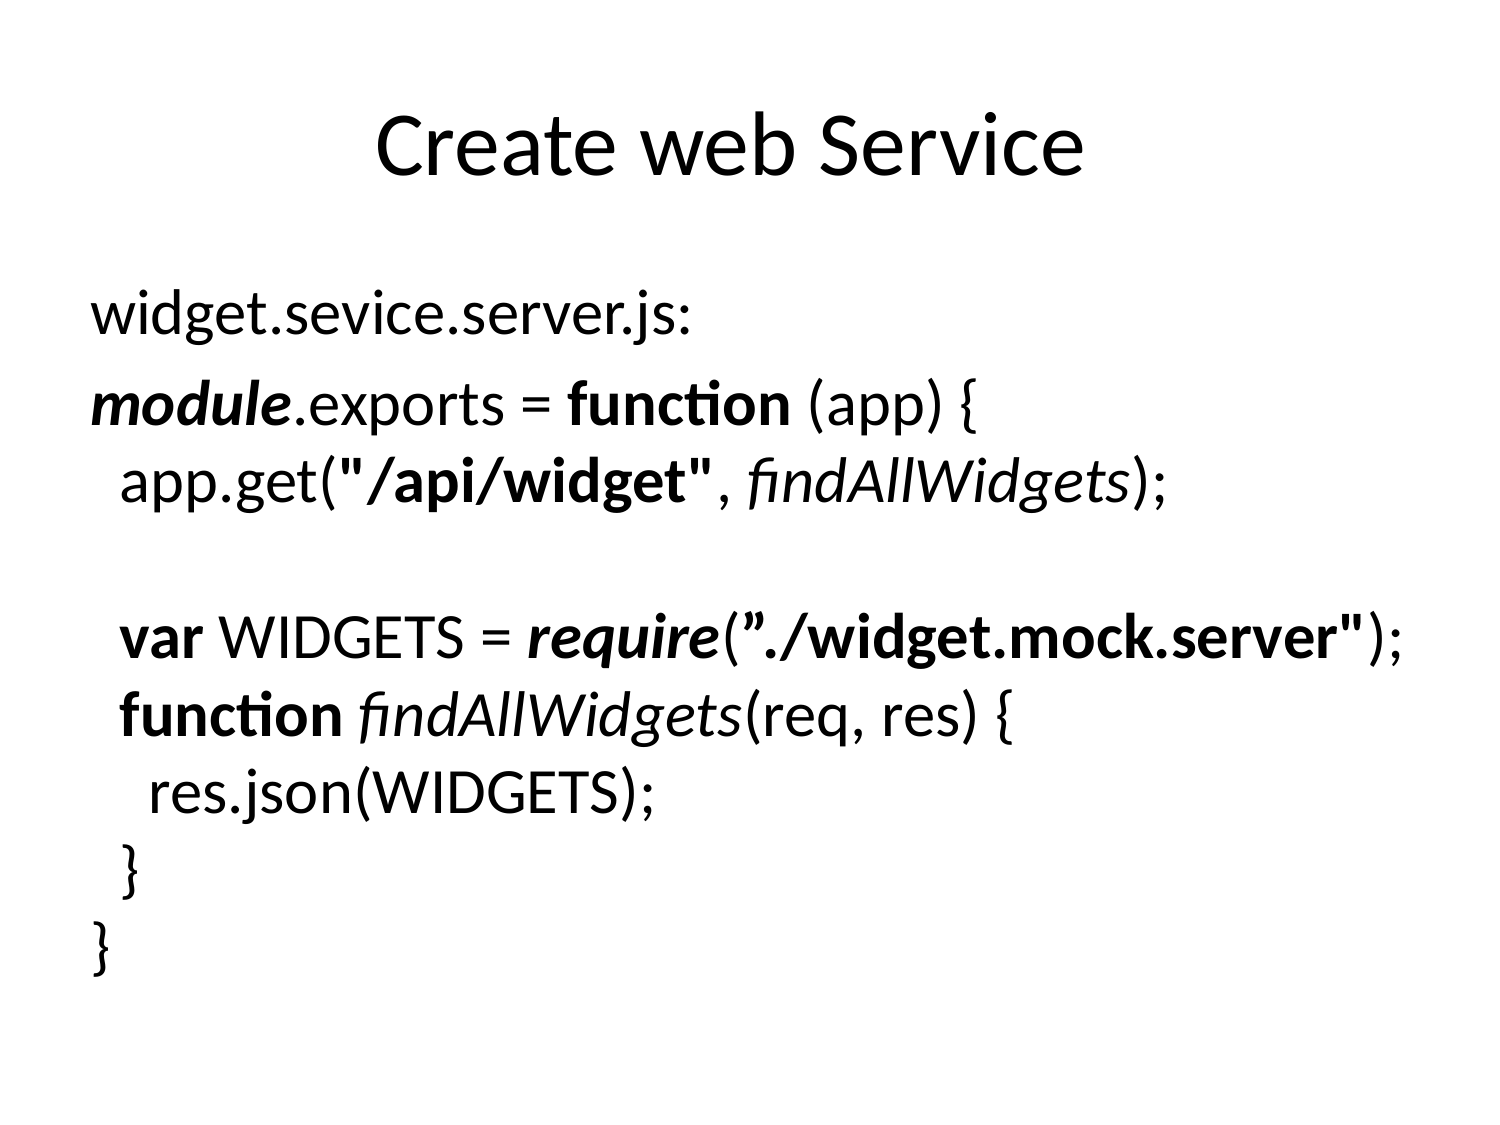

# Create web Service
widget.sevice.server.js:
module.exports = function (app) {
  app.get("/api/widget", findAllWidgets);
  var WIDGETS = require(”./widget.mock.server");
  function findAllWidgets(req, res) {
    res.json(WIDGETS);
  }
}